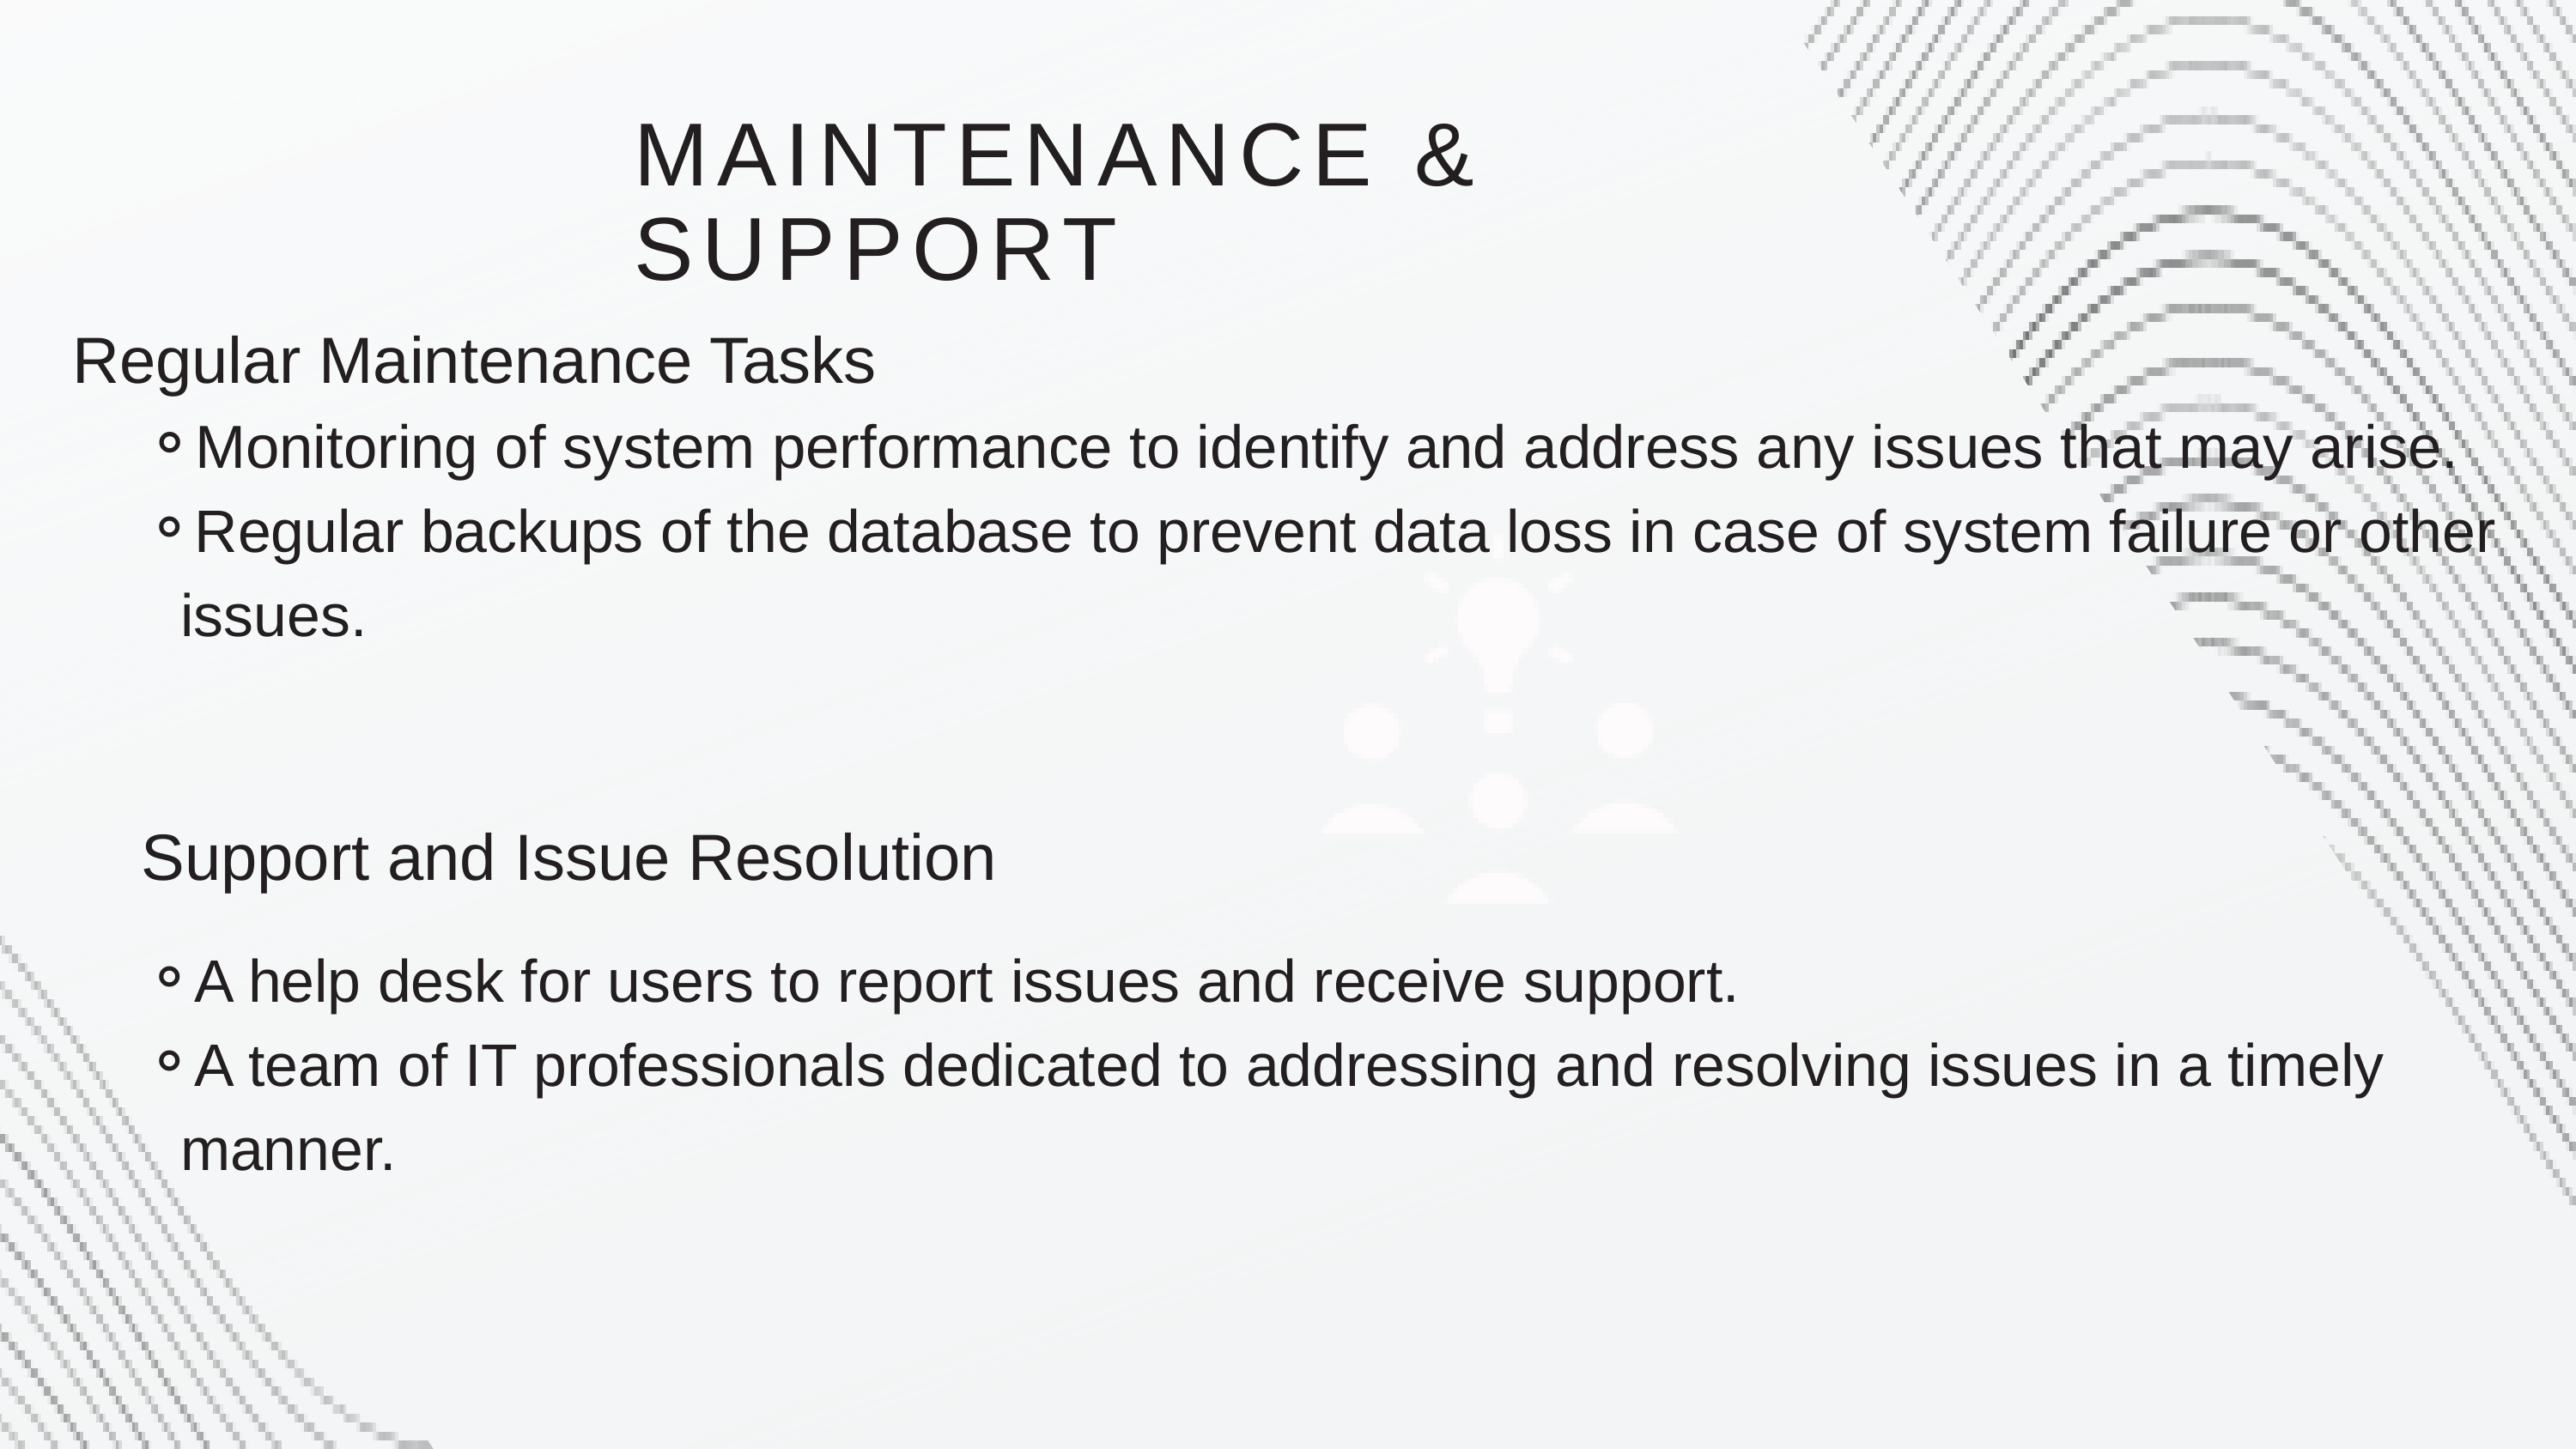

MAINTENANCE & SUPPORT

Regular Maintenance Tasks
Monitoring of system performance to identify and address any issues that may arise.
Regular backups of the database to prevent data loss in case of system failure or other issues.

Support and Issue Resolution
A help desk for users to report issues and receive support.
A team of IT professionals dedicated to addressing and resolving issues in a timely manner.